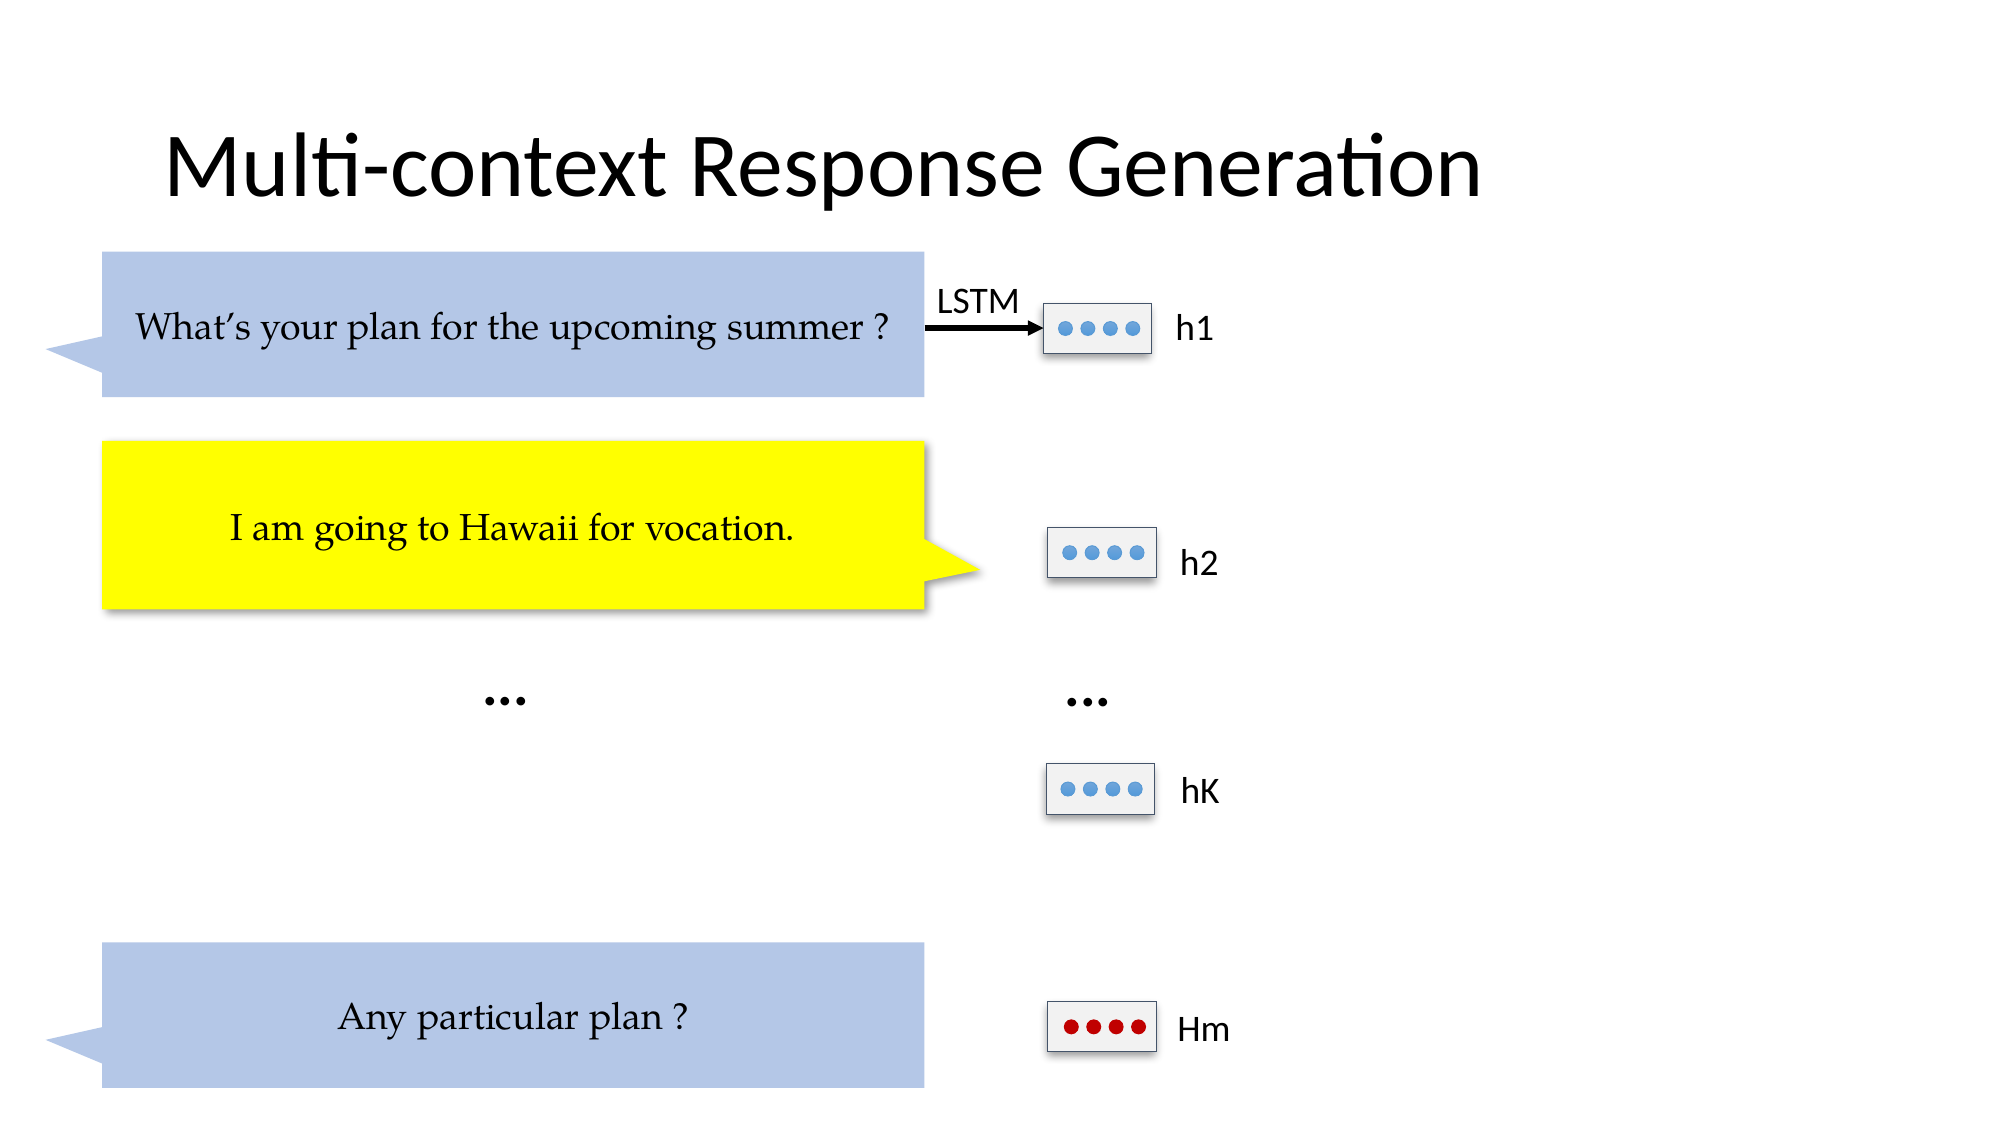

Multi-context Response Generation

What’s your plan for the upcoming summer ?
LSTM
h1

 I am going to Hawaii for vocation.

h2

...
...
hK

Any particular plan ?
Hm